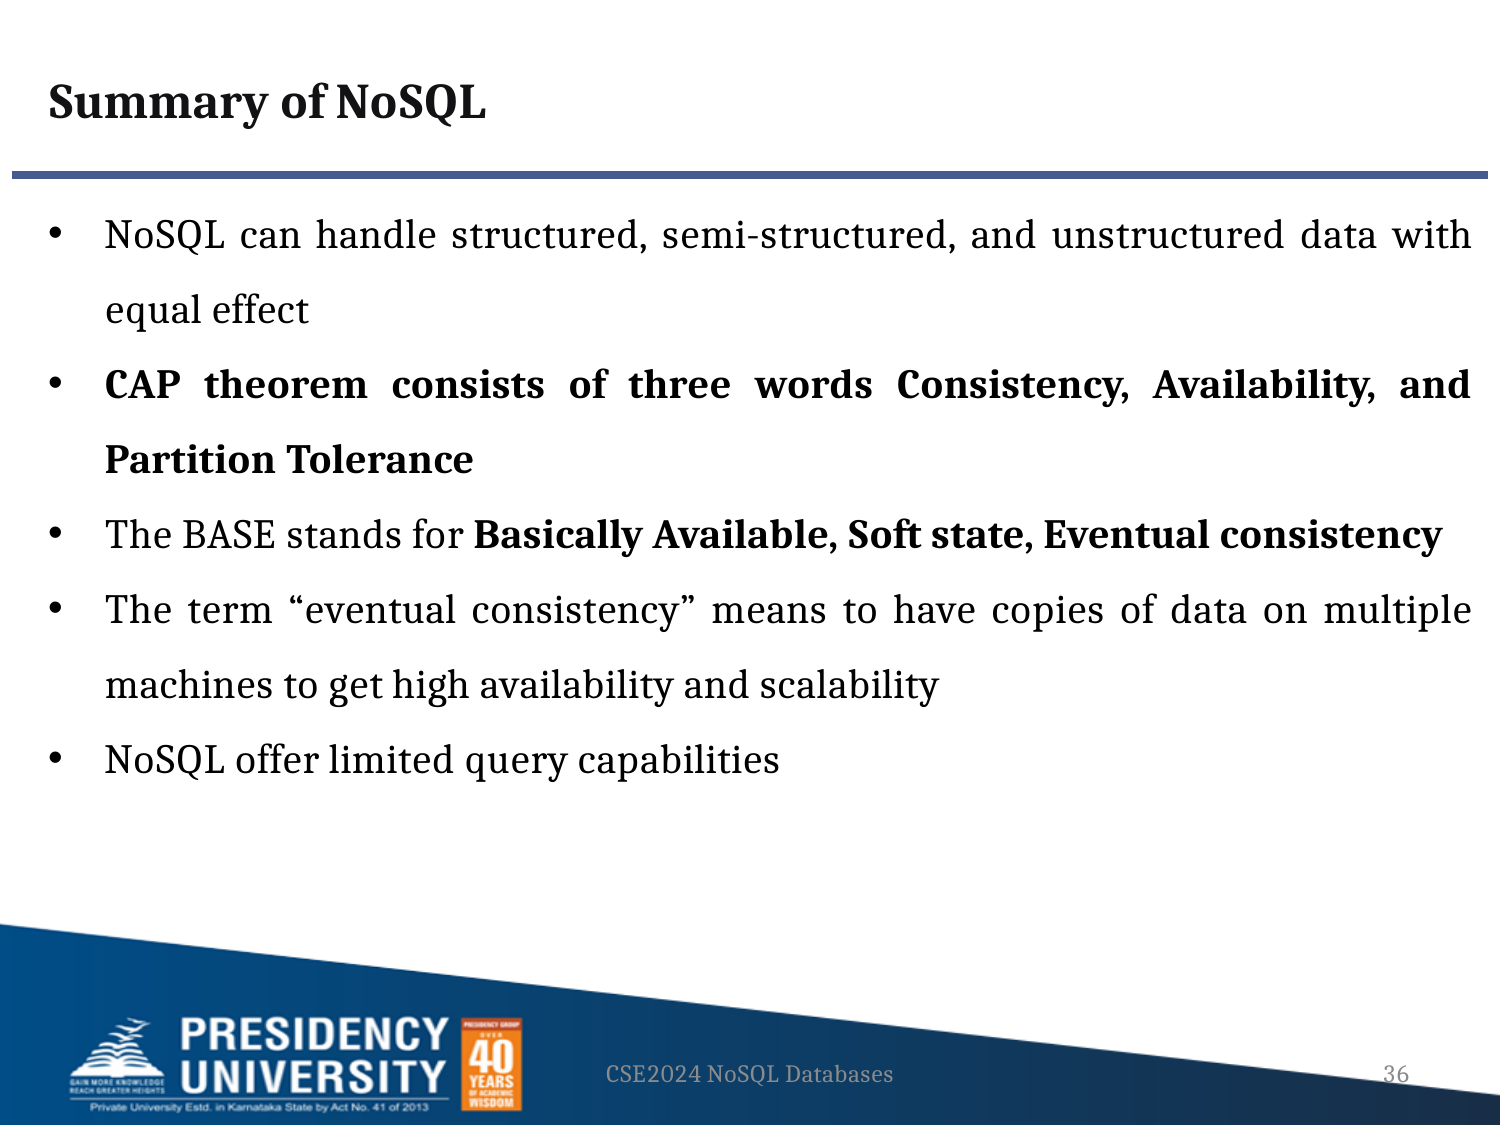

Summary of NoSQL
NoSQL can handle structured, semi-structured, and unstructured data with equal effect
CAP theorem consists of three words Consistency, Availability, and Partition Tolerance
The BASE stands for Basically Available, Soft state, Eventual consistency
The term “eventual consistency” means to have copies of data on multiple machines to get high availability and scalability
NoSQL offer limited query capabilities

CSE2024 NoSQL Databases
36